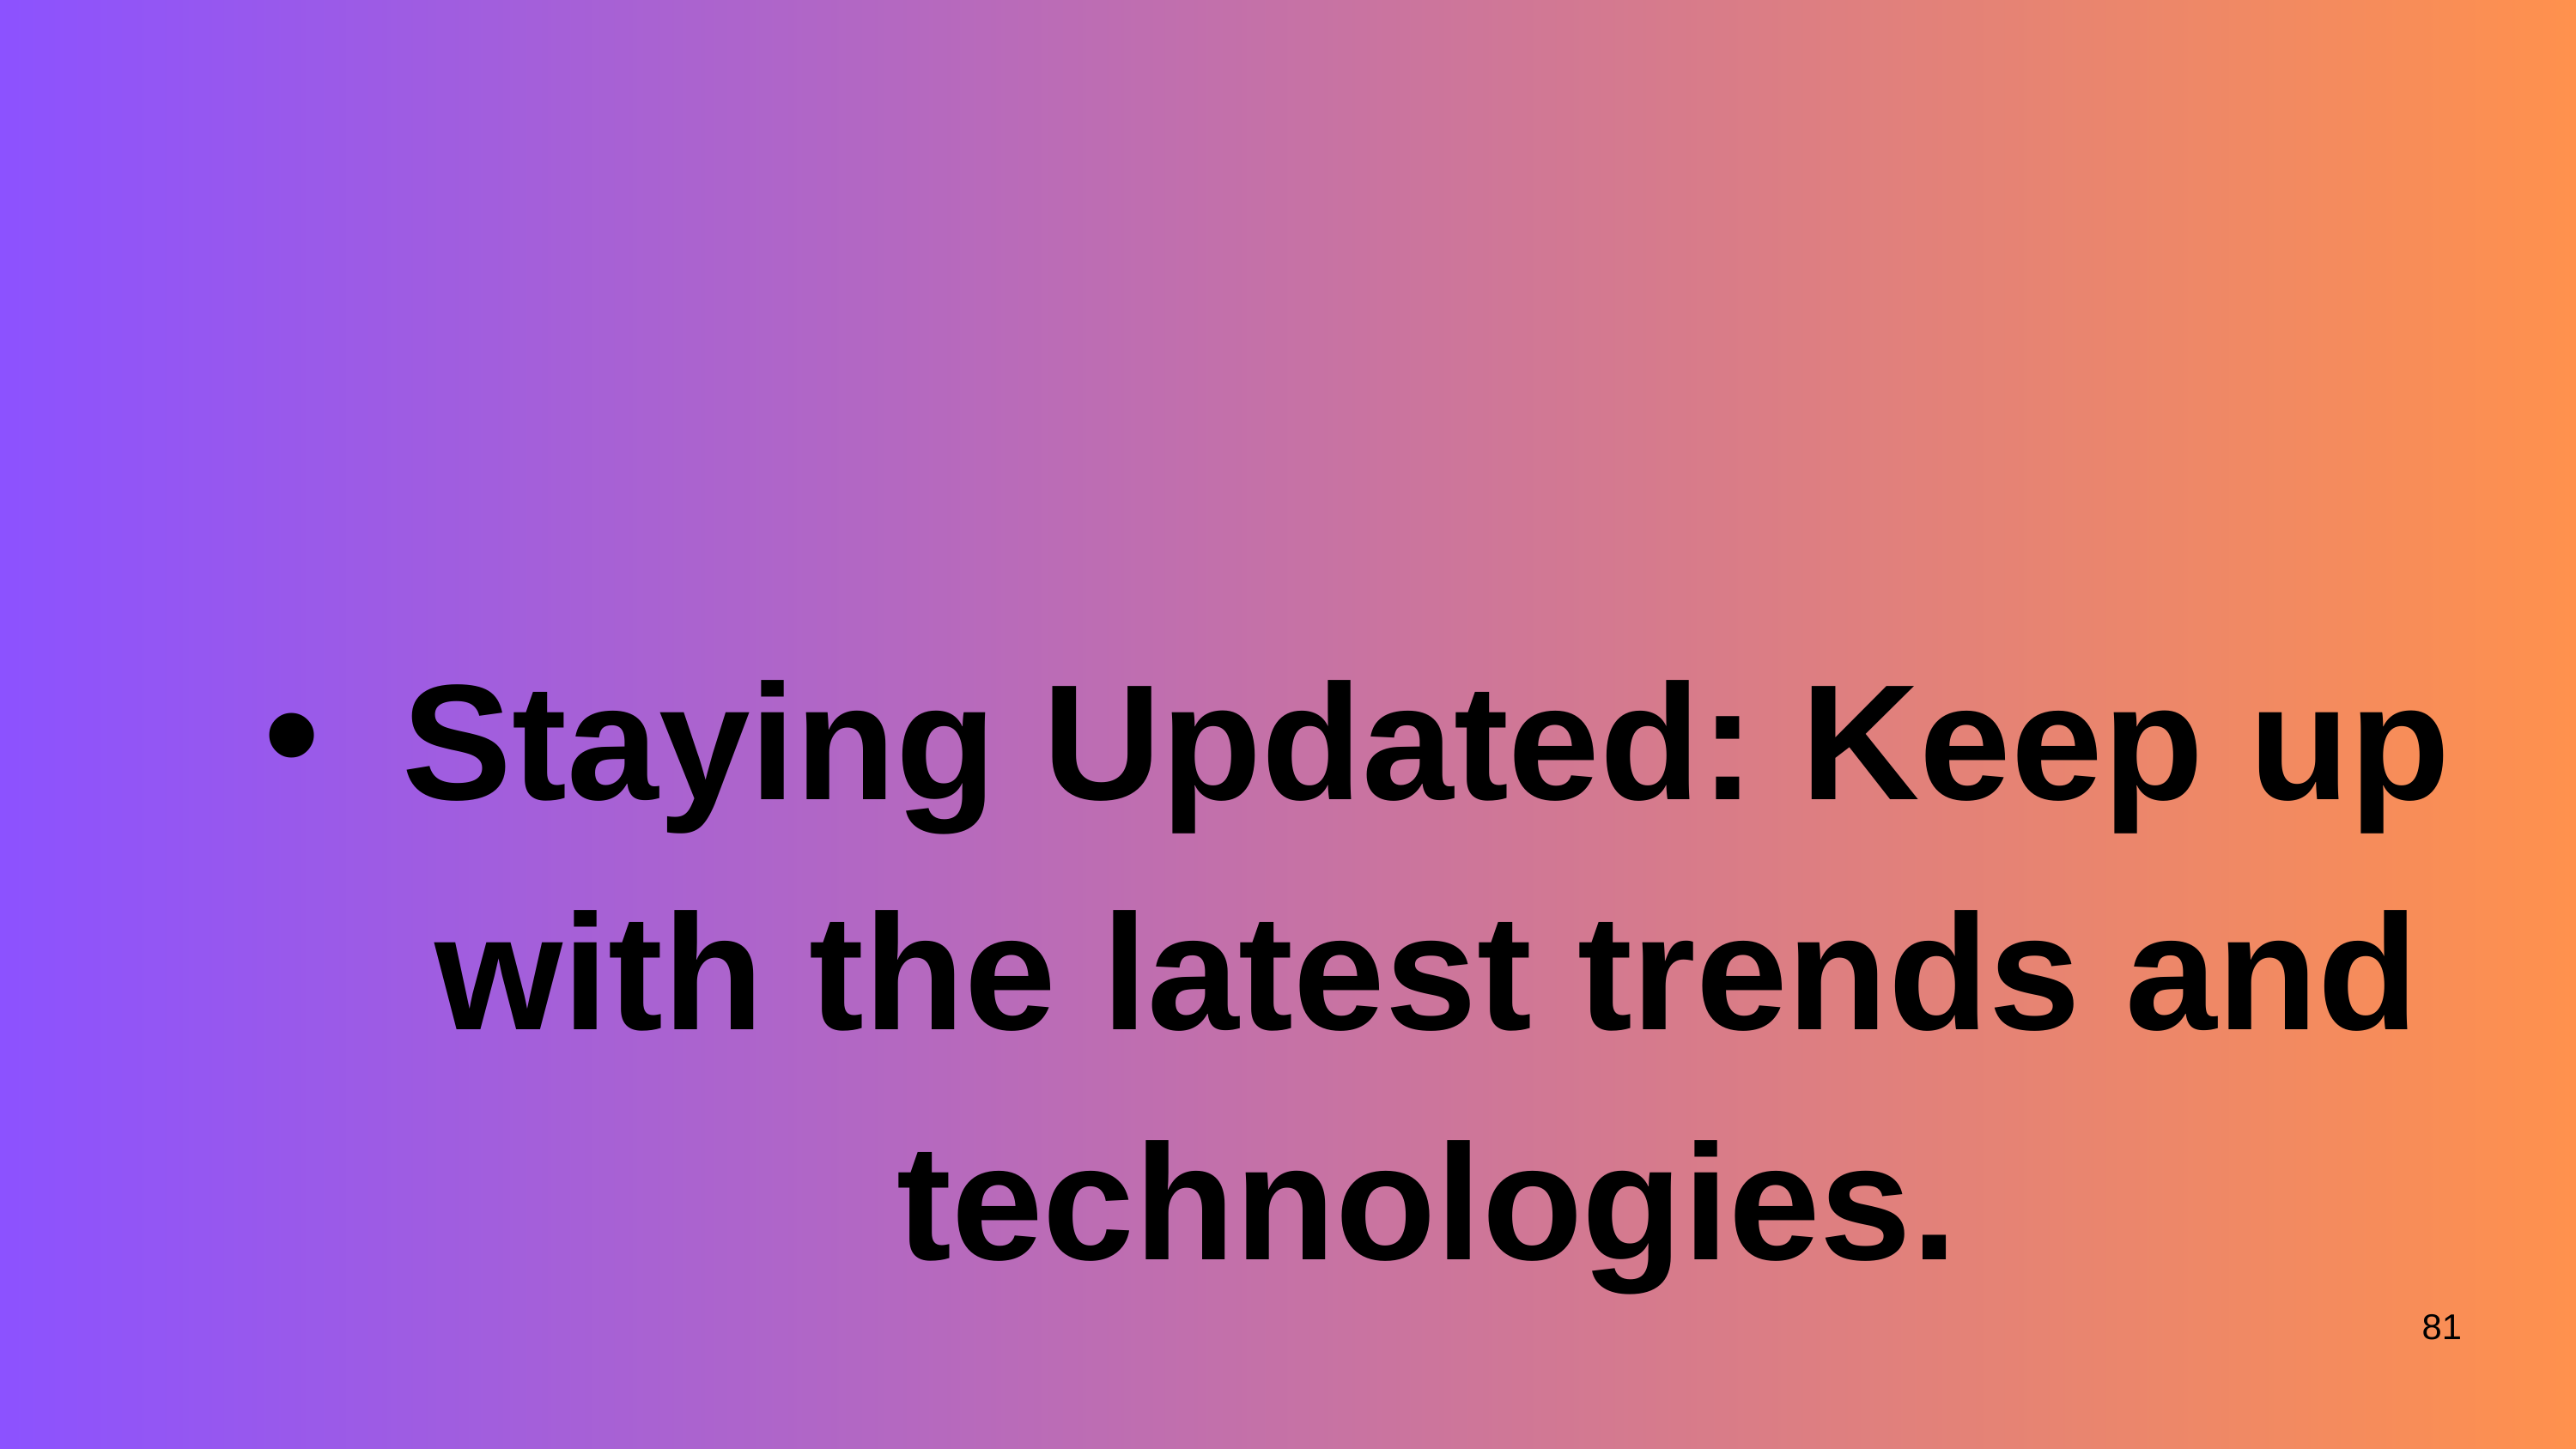

Staying Updated: Keep up with the latest trends and technologies.

81